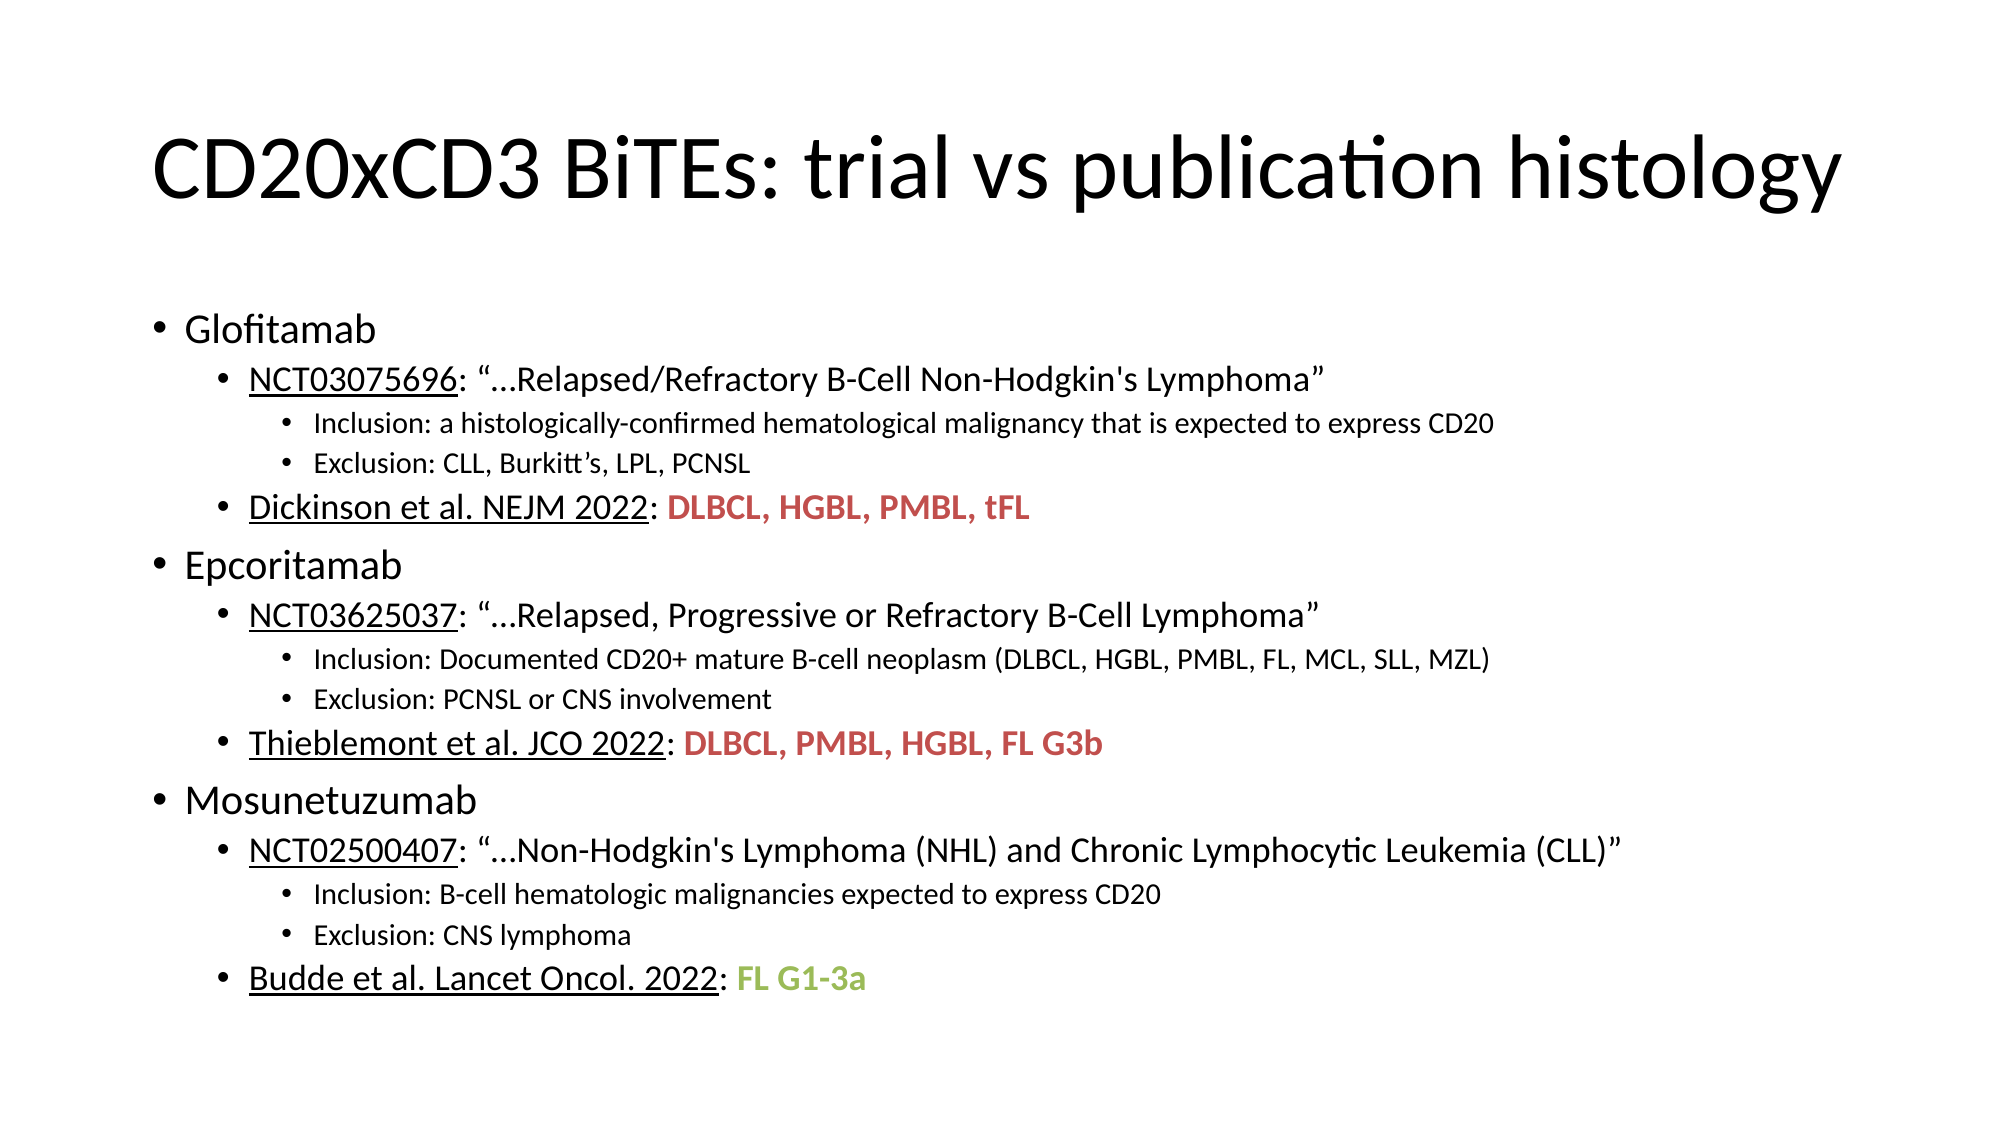

# CD20xCD3 BiTEs: trial vs publication histology
Glofitamab
NCT03075696: “…Relapsed/Refractory B-Cell Non-Hodgkin's Lymphoma”
Inclusion: a histologically-confirmed hematological malignancy that is expected to express CD20
Exclusion: CLL, Burkitt’s, LPL, PCNSL
Dickinson et al. NEJM 2022: DLBCL, HGBL, PMBL, tFL
Epcoritamab
NCT03625037: “…Relapsed, Progressive or Refractory B-Cell Lymphoma”
Inclusion: Documented CD20+ mature B-cell neoplasm (DLBCL, HGBL, PMBL, FL, MCL, SLL, MZL)
Exclusion: PCNSL or CNS involvement
Thieblemont et al. JCO 2022: DLBCL, PMBL, HGBL, FL G3b
Mosunetuzumab
NCT02500407: “…Non-Hodgkin's Lymphoma (NHL) and Chronic Lymphocytic Leukemia (CLL)”
Inclusion: B-cell hematologic malignancies expected to express CD20
Exclusion: CNS lymphoma
Budde et al. Lancet Oncol. 2022: FL G1-3a